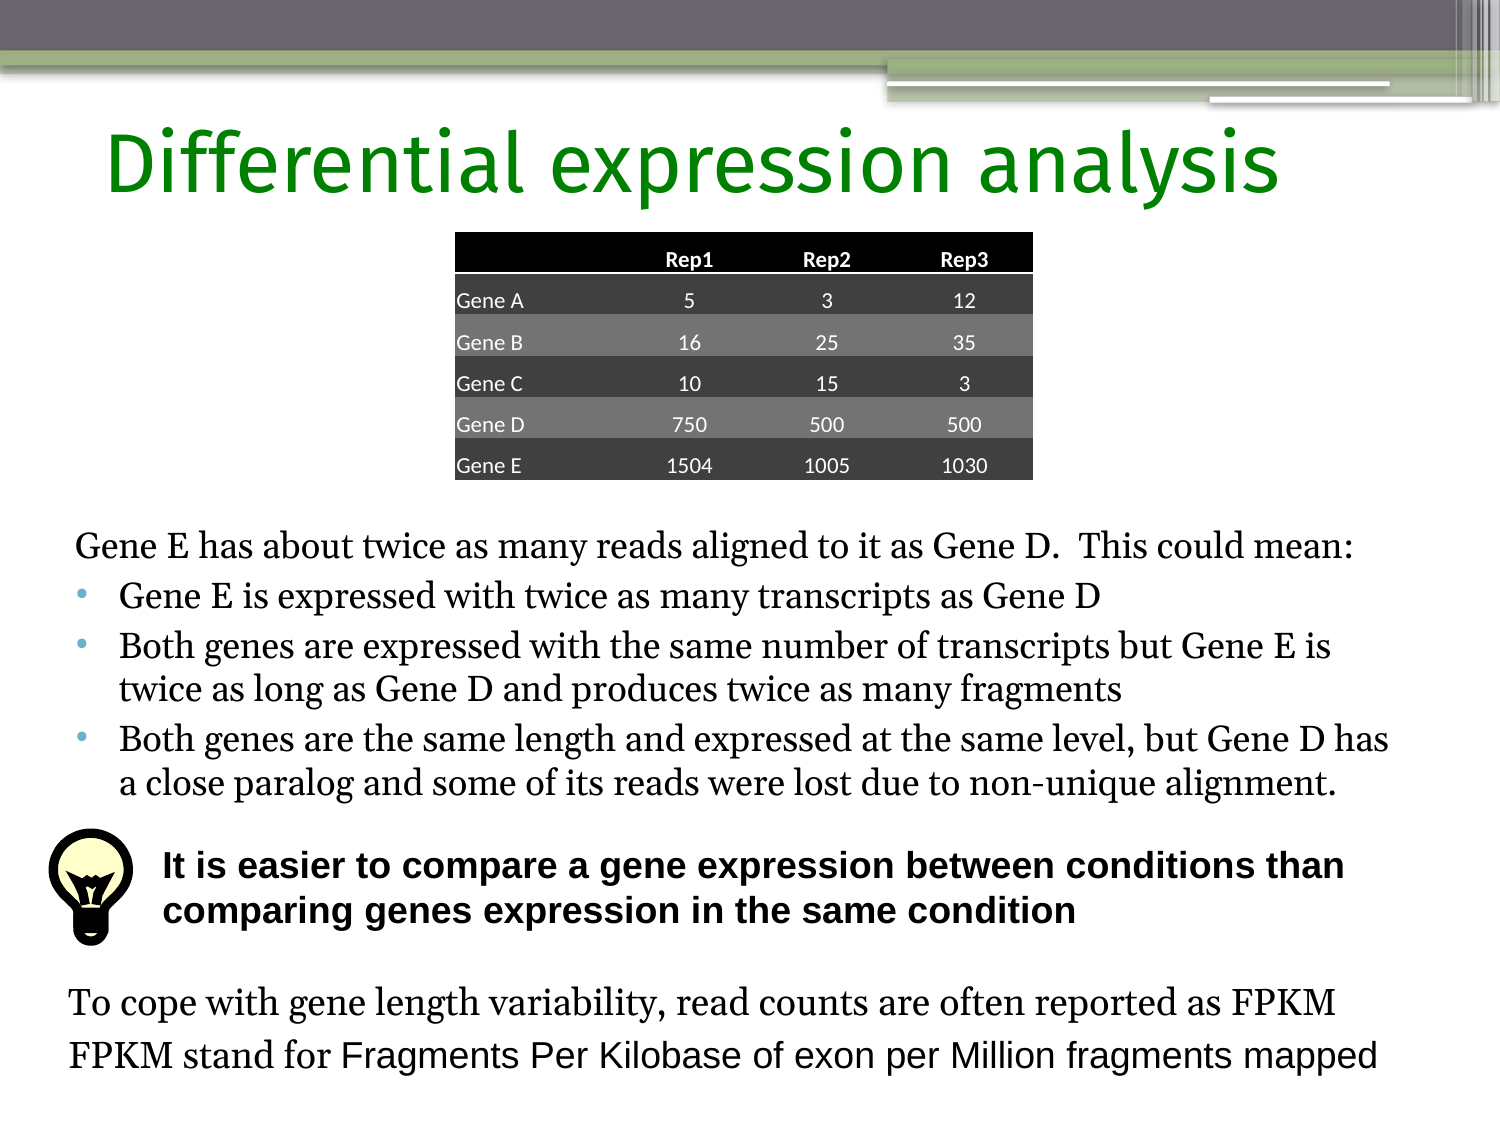

Differential expression analysis
|  | Rep1 | Rep2 | Rep3 |
| --- | --- | --- | --- |
| Gene A | 5 | 3 | 12 |
| Gene B | 16 | 25 | 35 |
| Gene C | 10 | 15 | 3 |
| Gene D | 750 | 500 | 500 |
| Gene E | 1504 | 1005 | 1030 |
Gene E has about twice as many reads aligned to it as Gene D.  This could mean:
Gene E is expressed with twice as many transcripts as Gene D
Both genes are expressed with the same number of transcripts but Gene E is twice as long as Gene D and produces twice as many fragments
Both genes are the same length and expressed at the same level, but Gene D has a close paralog and some of its reads were lost due to non-unique alignment.

It is easier to compare a gene expression between conditions than comparing genes expression in the same condition
To cope with gene length variability, read counts are often reported as FPKM
FPKM stand for Fragments Per Kilobase of exon per Million fragments mapped